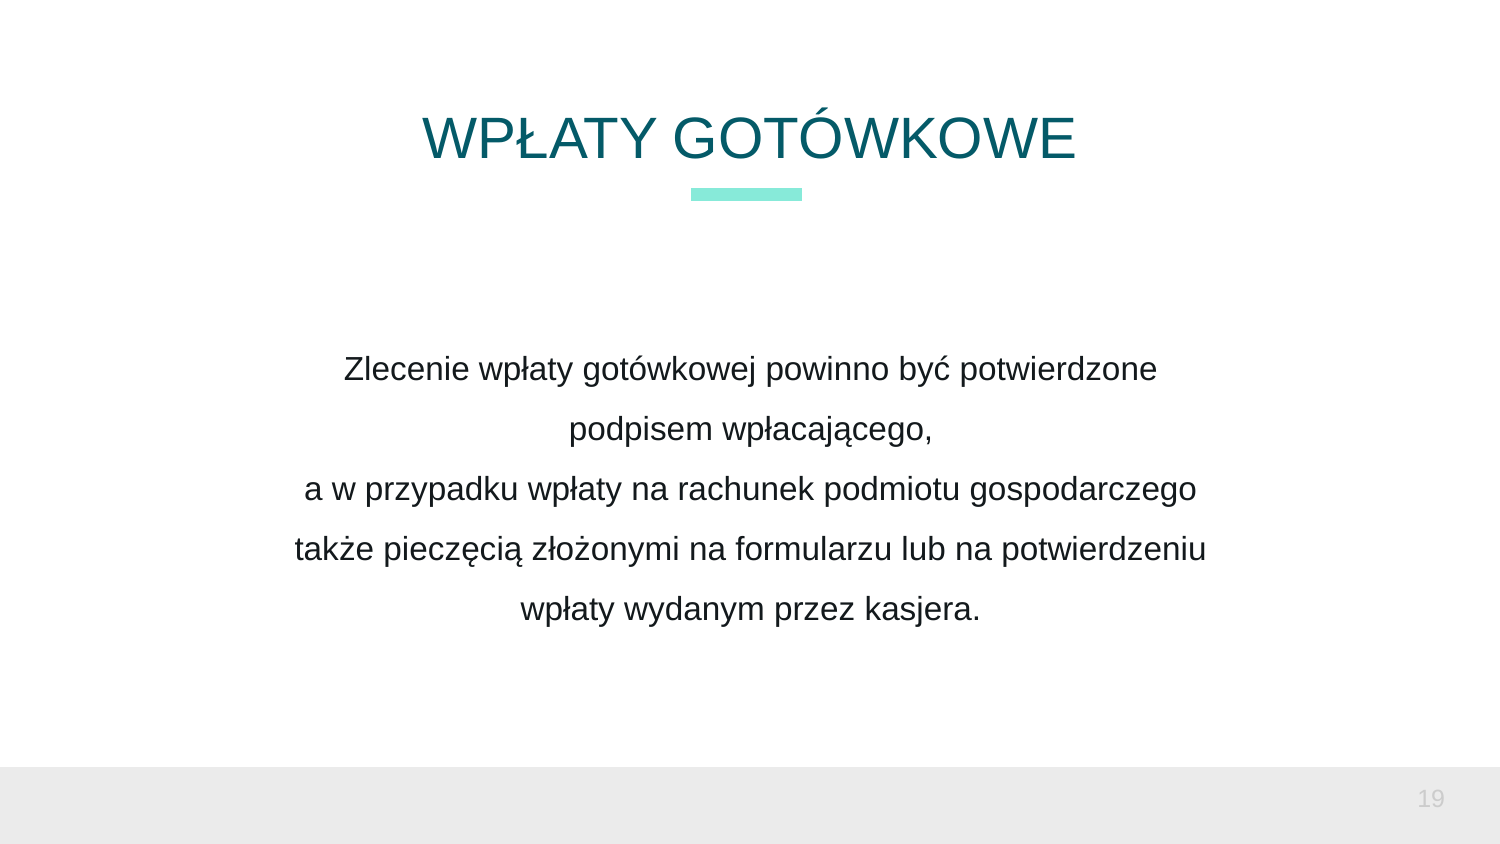

# WPŁATY GOTÓWKOWE
Zlecenie wpłaty gotówkowej powinno być potwierdzone podpisem wpłacającego,
a w przypadku wpłaty na rachunek podmiotu gospodarczego także pieczęcią złożonymi na formularzu lub na potwierdzeniu wpłaty wydanym przez kasjera.
19